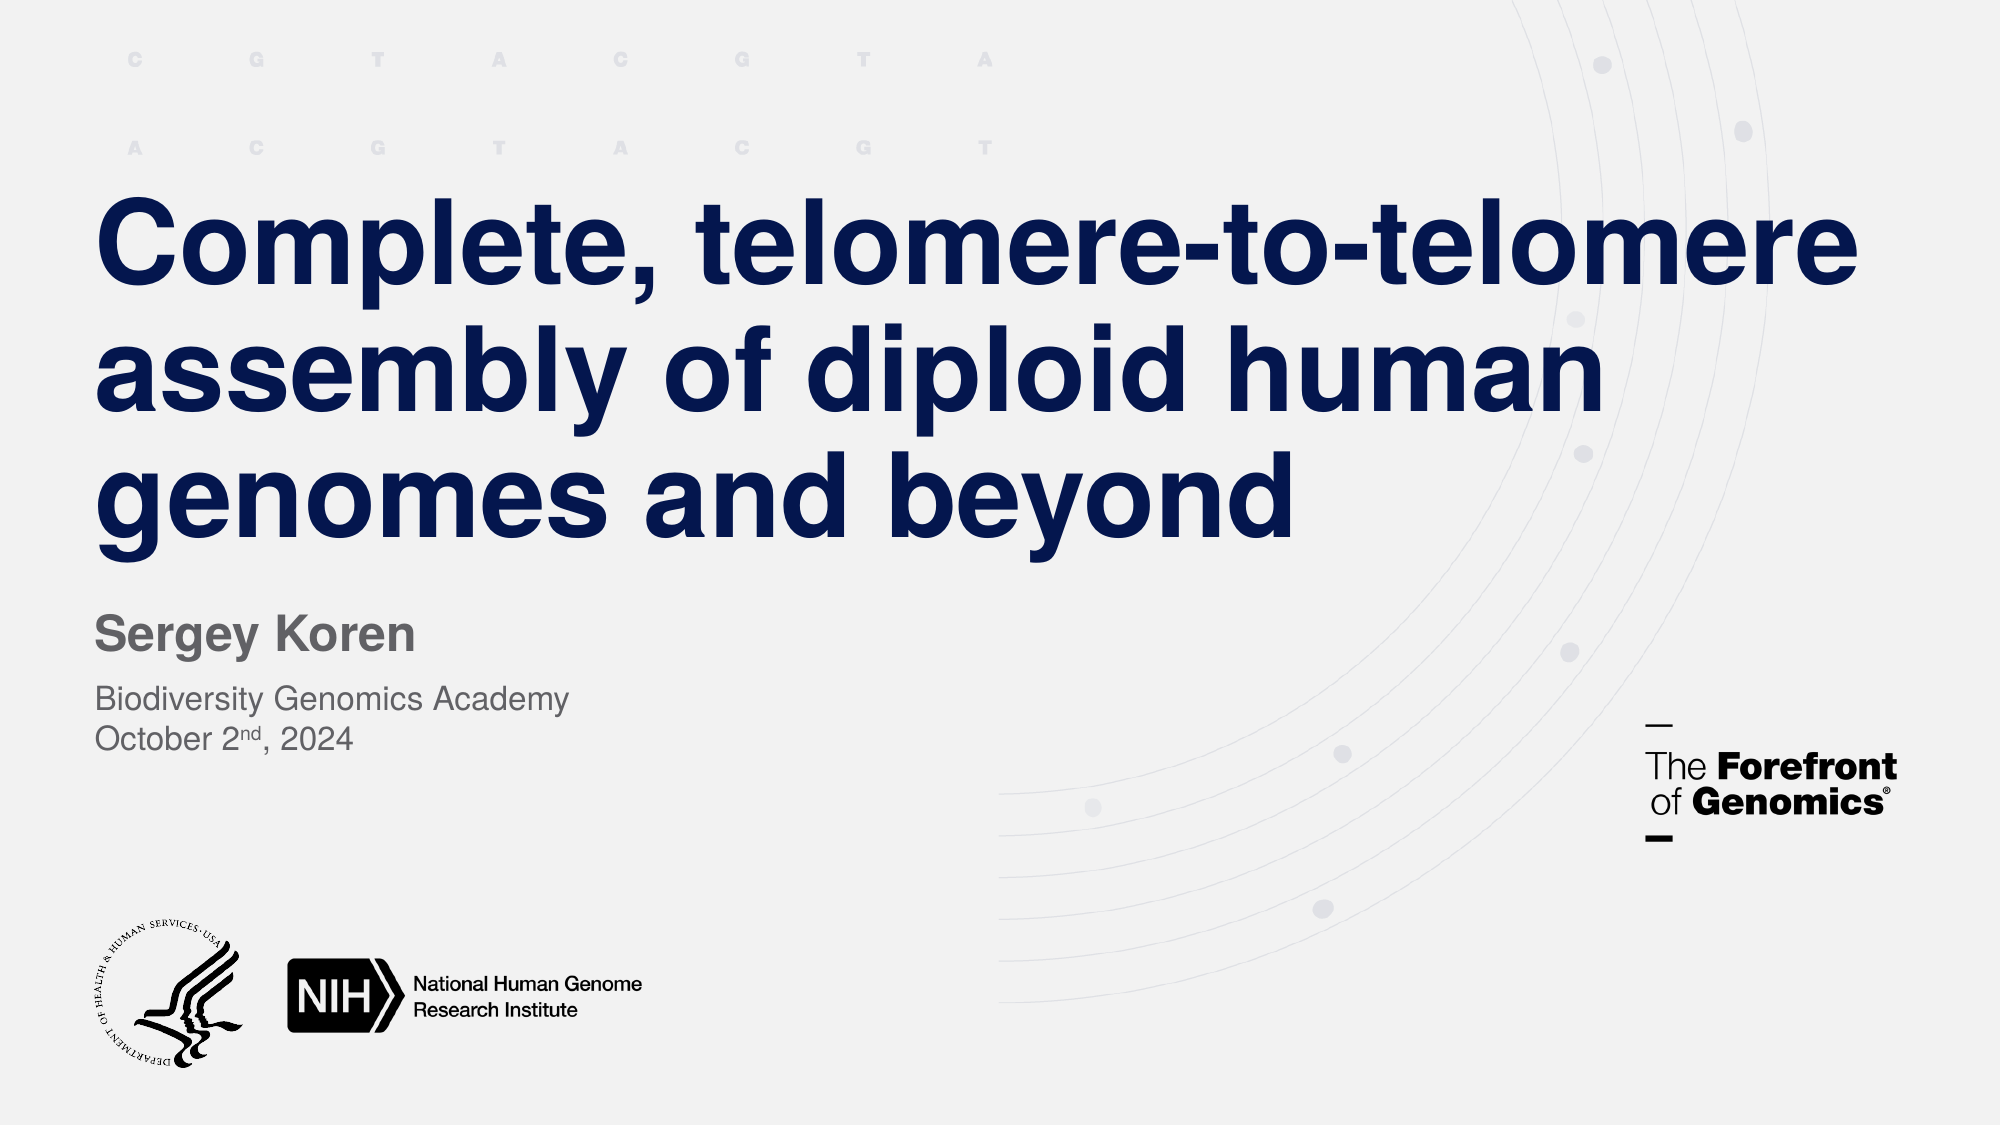

# Complete, telomere-to-telomere assembly of diploid human genomes and beyond
Sergey Koren
Biodiversity Genomics Academy
October 2nd, 2024